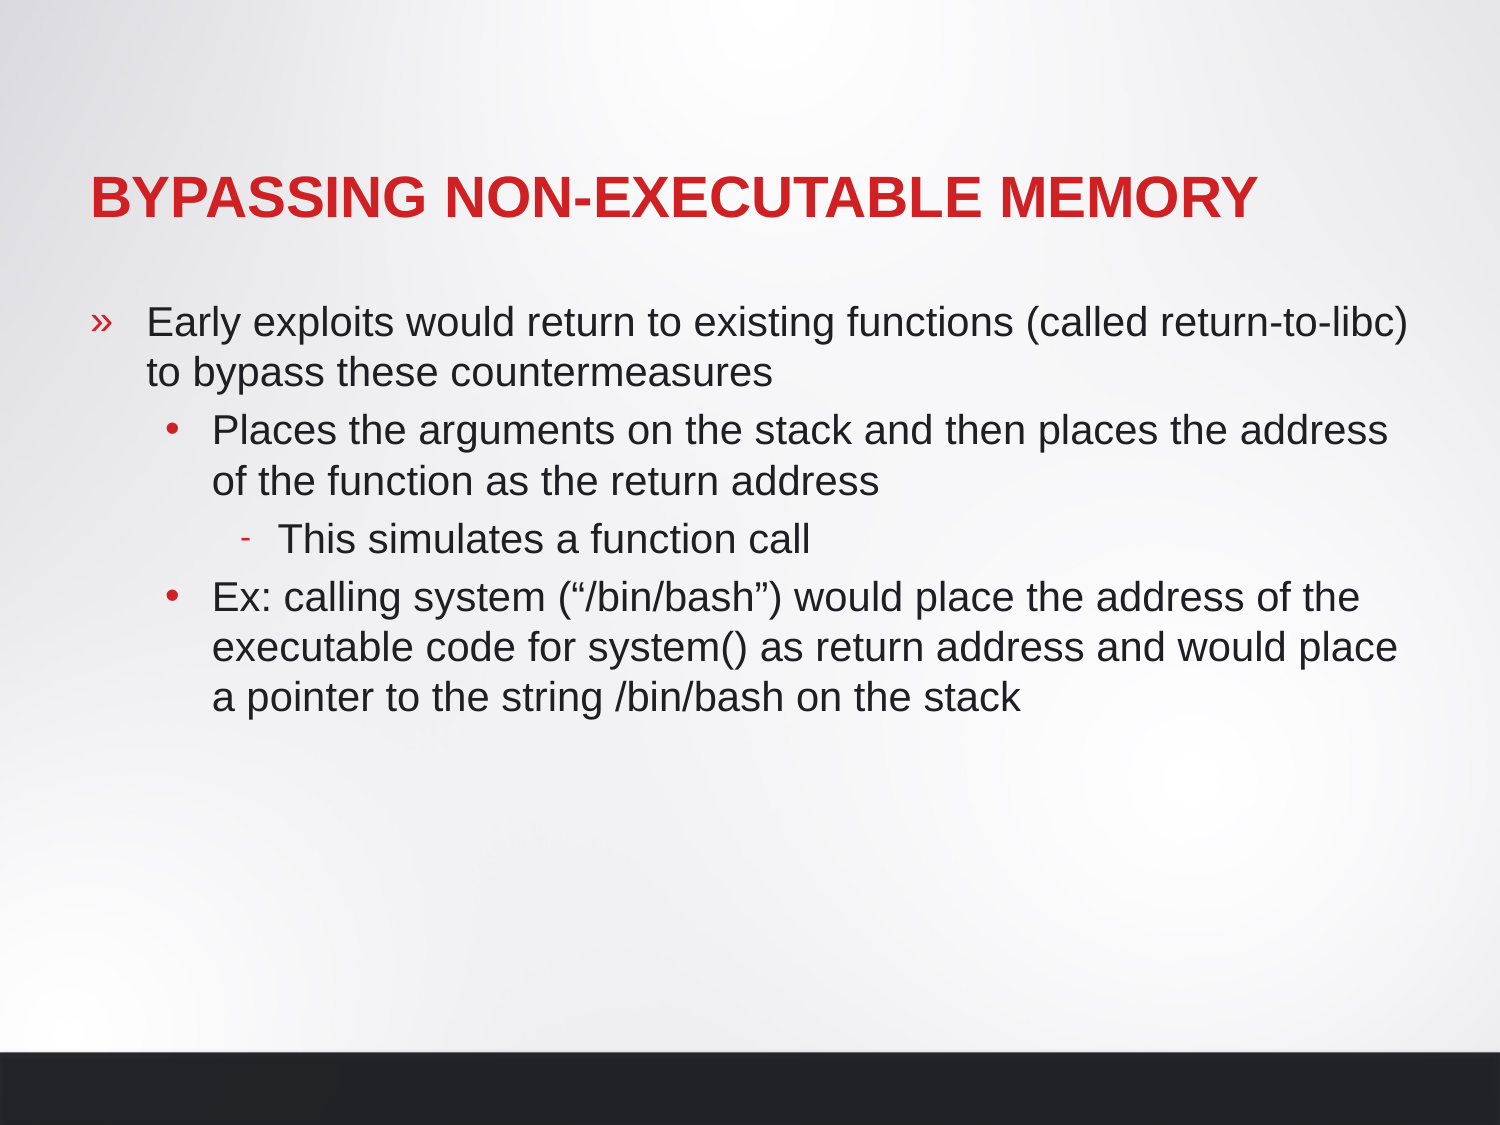

# Bypassing non-executable memory
Early exploits would return to existing functions (called return-to-libc) to bypass these countermeasures
Places the arguments on the stack and then places the address of the function as the return address
This simulates a function call
Ex: calling system (“/bin/bash”) would place the address of the executable code for system() as return address and would place a pointer to the string /bin/bash on the stack